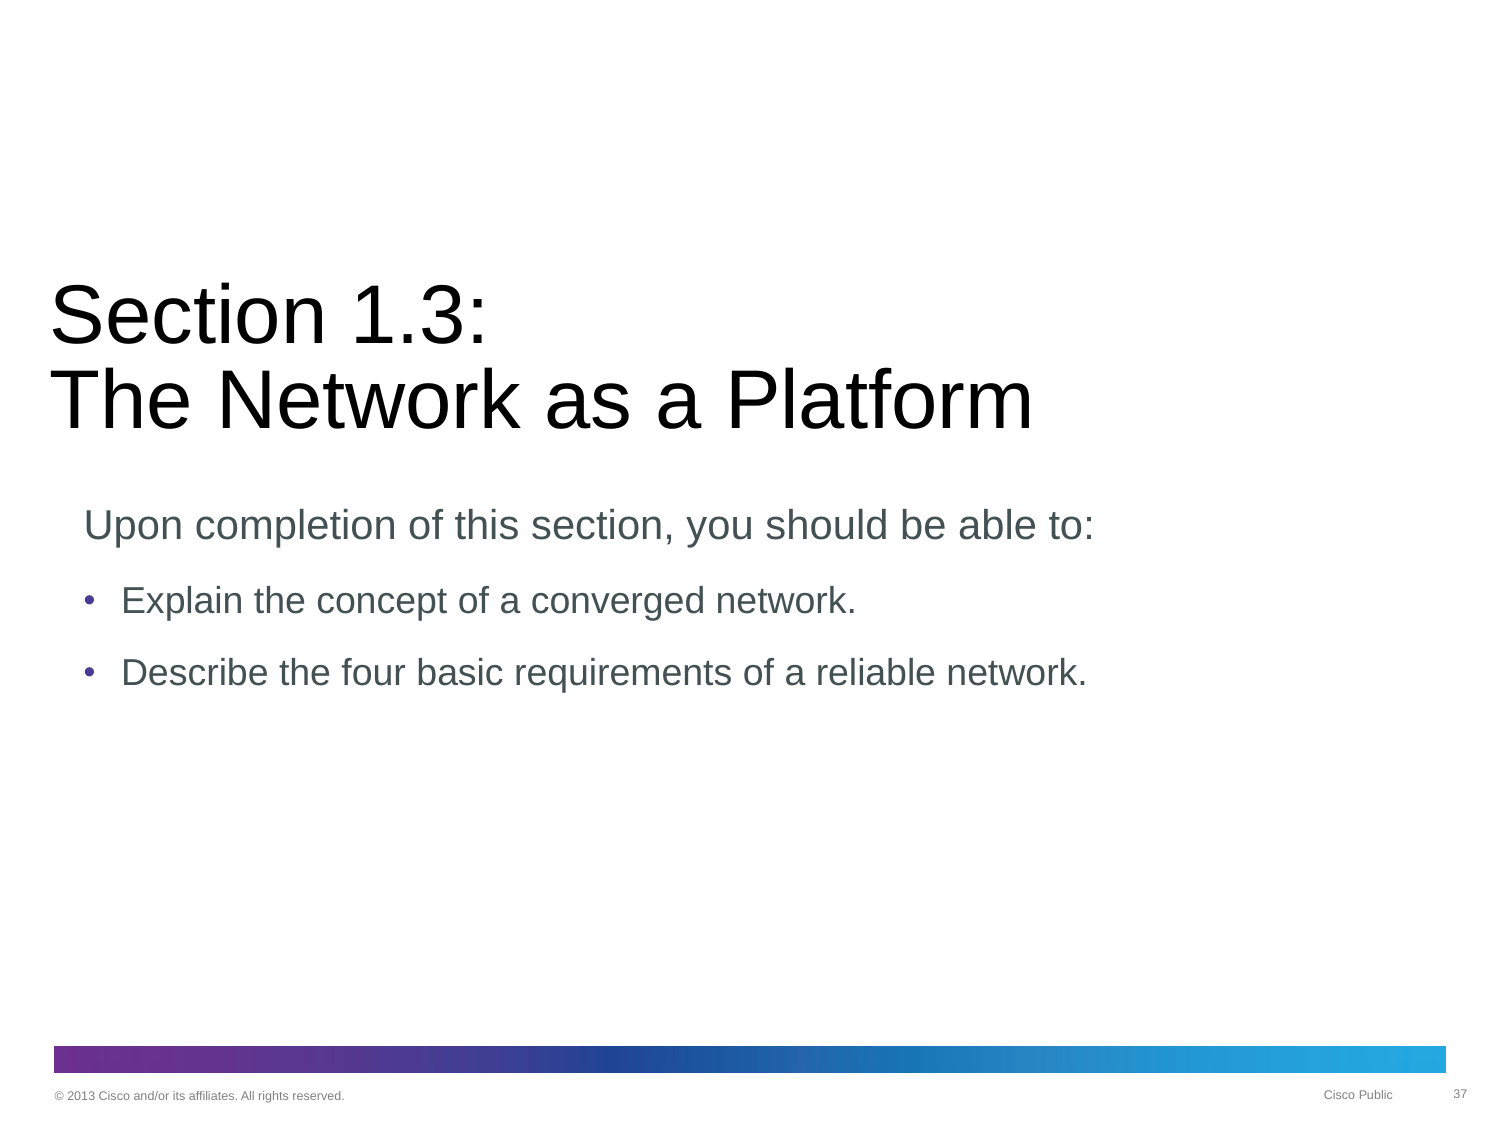

# Section 1.3: The Network as a Platform
Upon completion of this section, you should be able to:
Explain the concept of a converged network.
Describe the four basic requirements of a reliable network.